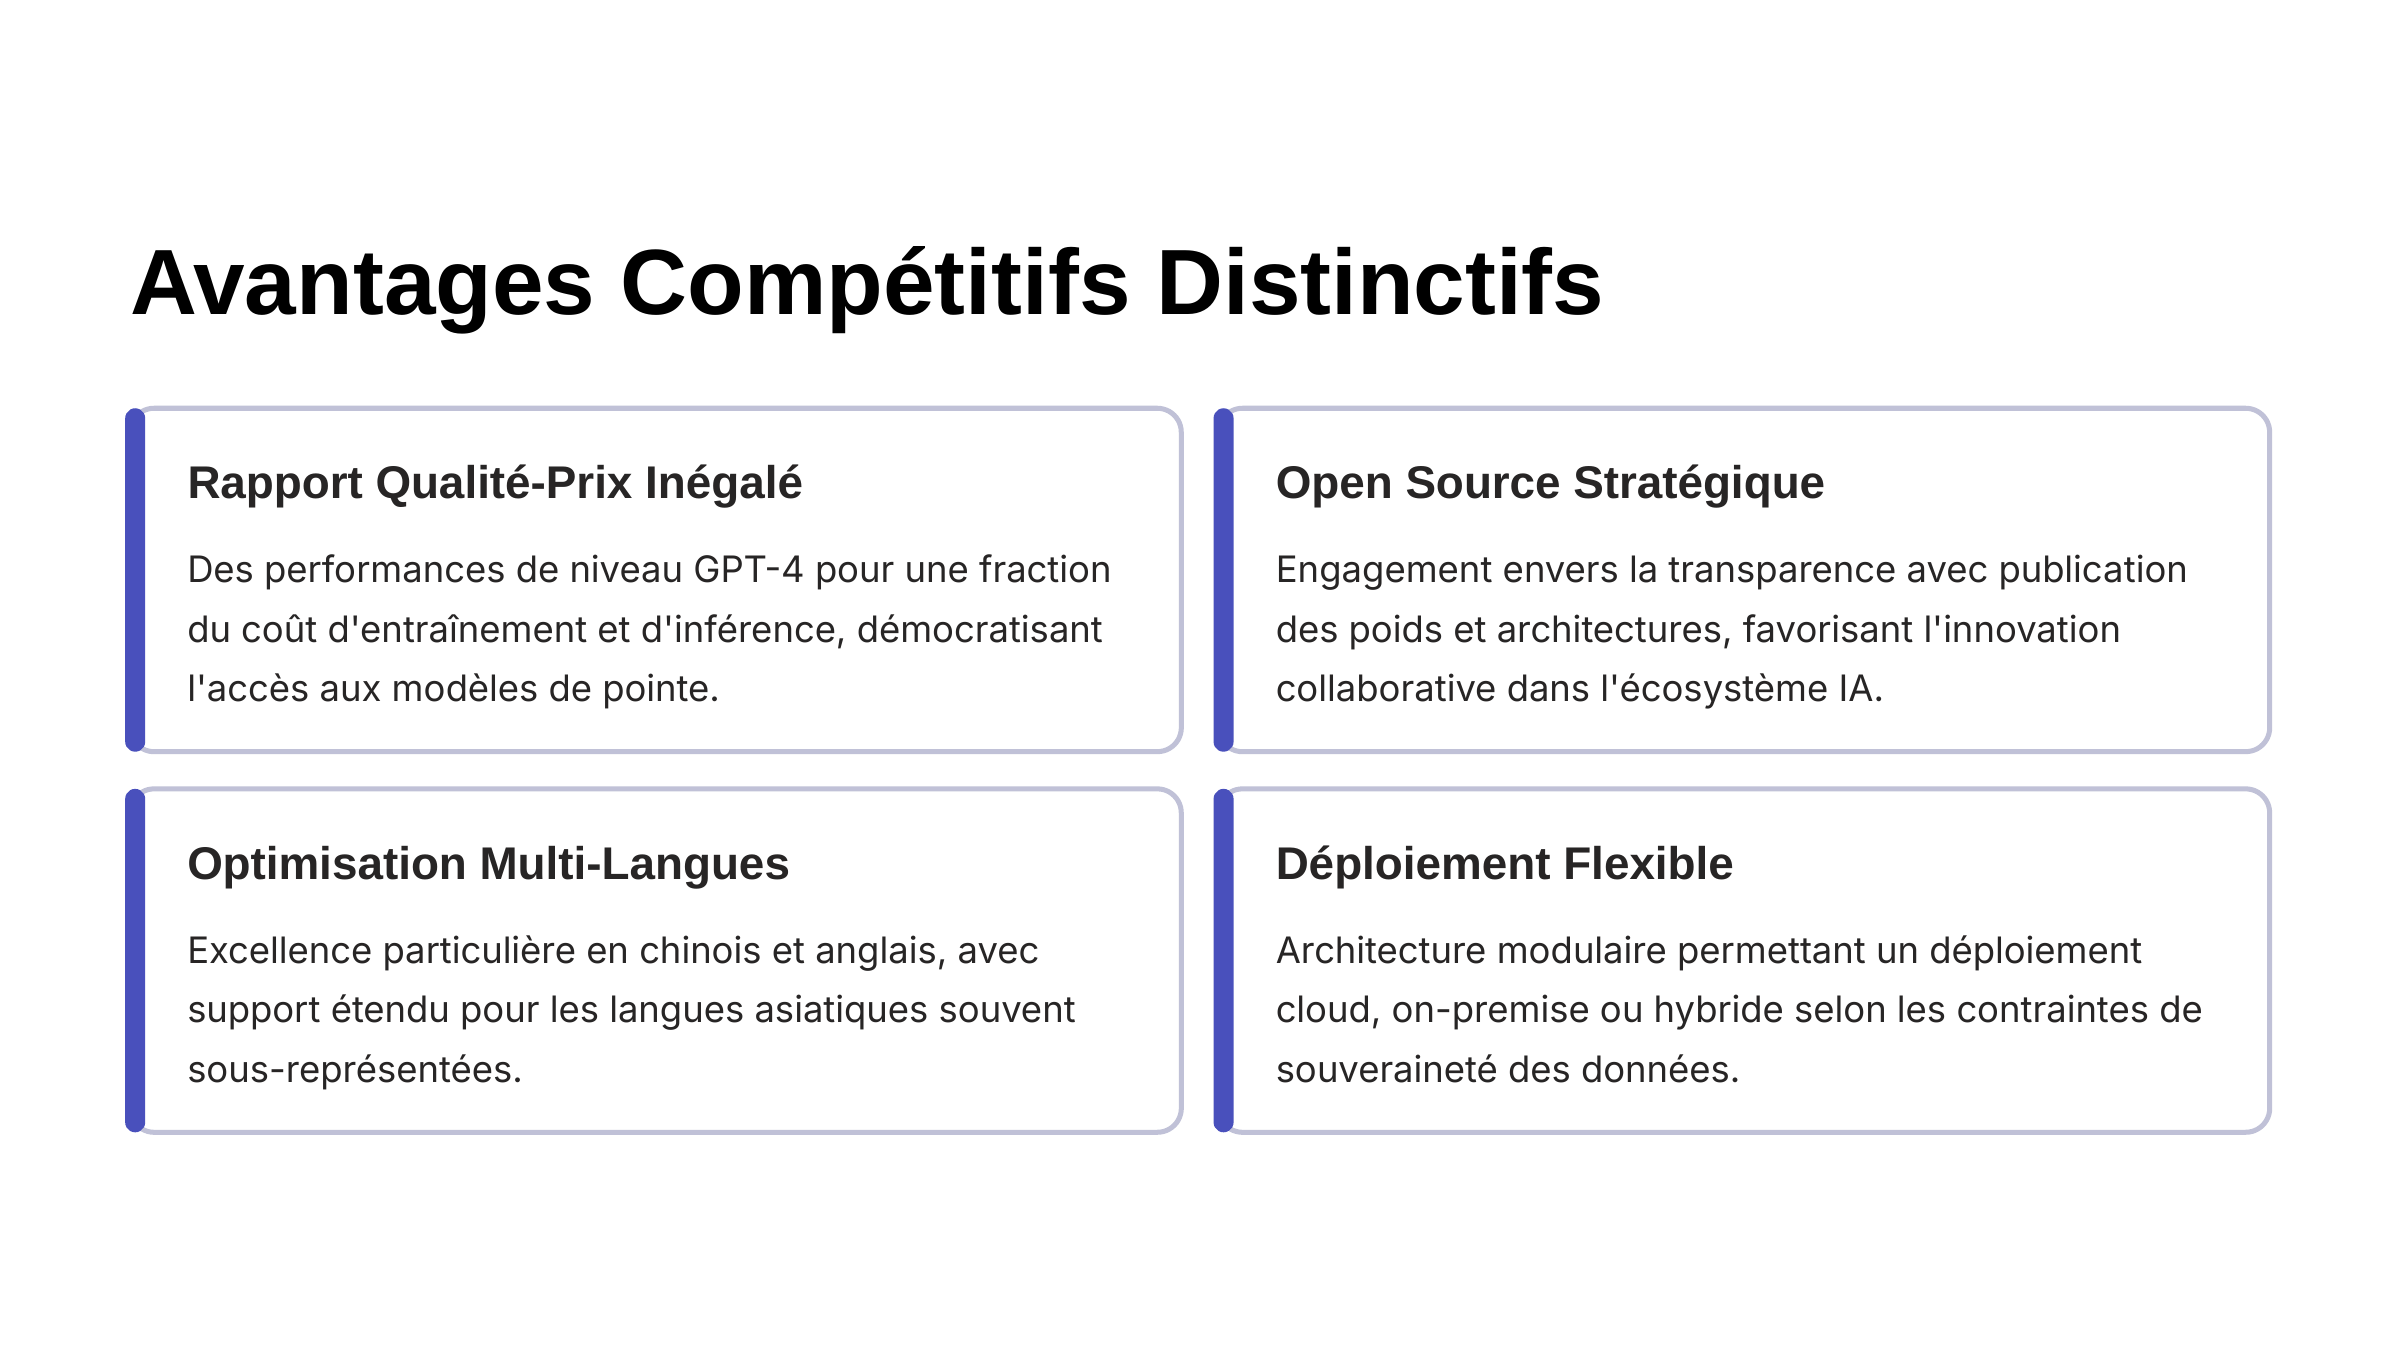

Avantages Compétitifs Distinctifs

Rapport Qualité-Prix Inégalé
Open Source Stratégique
Des performances de niveau GPT-4 pour une fraction du coût d'entraînement et d'inférence, démocratisant l'accès aux modèles de pointe.
Engagement envers la transparence avec publication des poids et architectures, favorisant l'innovation collaborative dans l'écosystème IA.

Optimisation Multi-Langues
Déploiement Flexible
Excellence particulière en chinois et anglais, avec support étendu pour les langues asiatiques souvent sous-représentées.
Architecture modulaire permettant un déploiement cloud, on-premise ou hybride selon les contraintes de souveraineté des données.